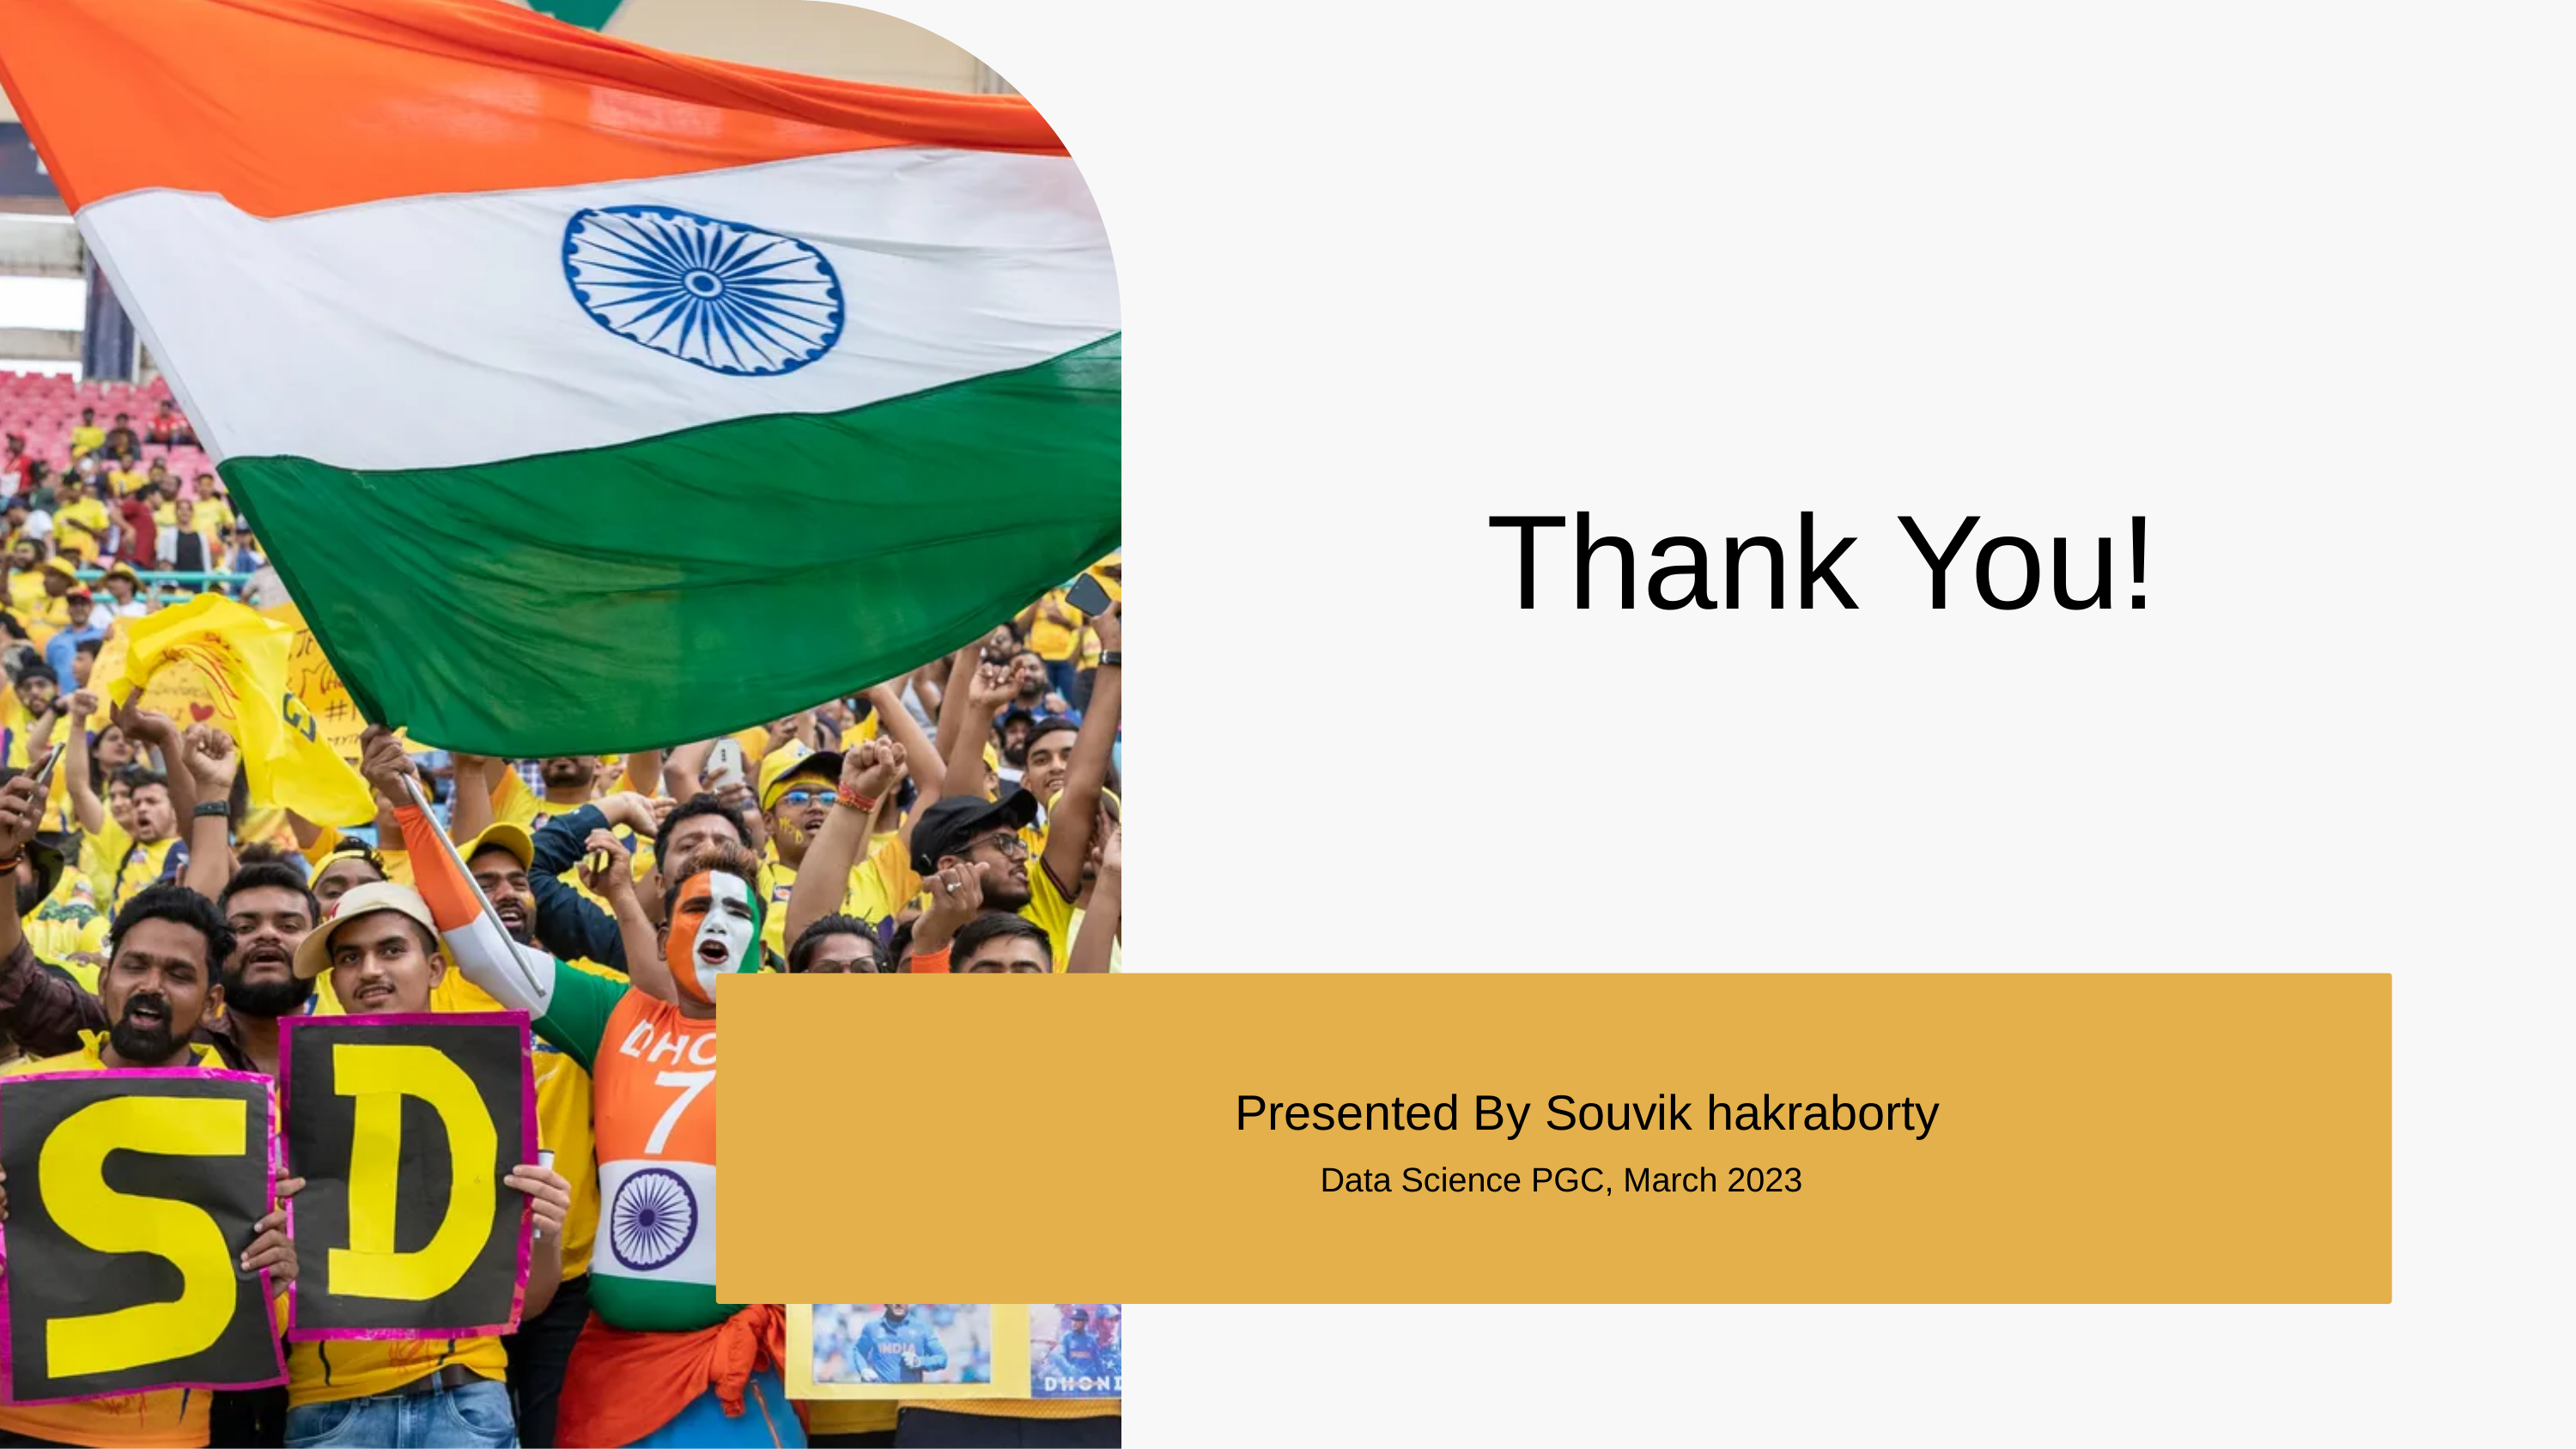

Thank You!

Presented By Souvik hakraborty
Data Science PGC, March 2023